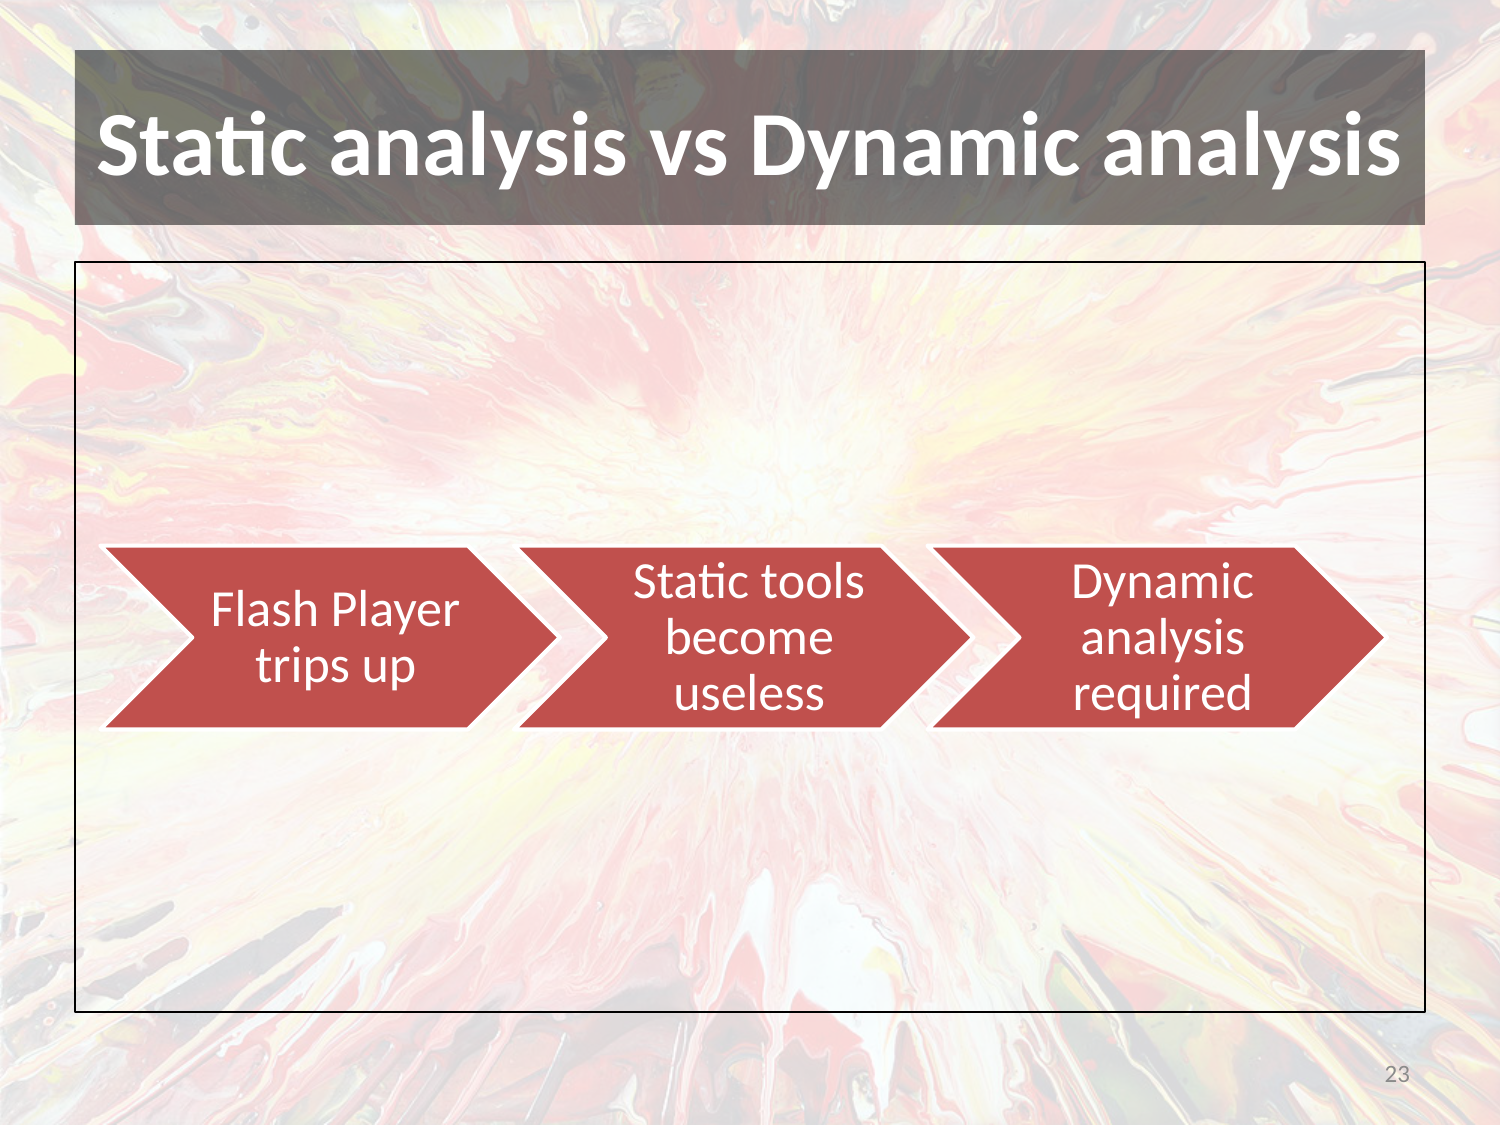

# Static analysis vs Dynamic analysis
Flash Player trips up
Static tools become useless
Dynamic analysis required

23